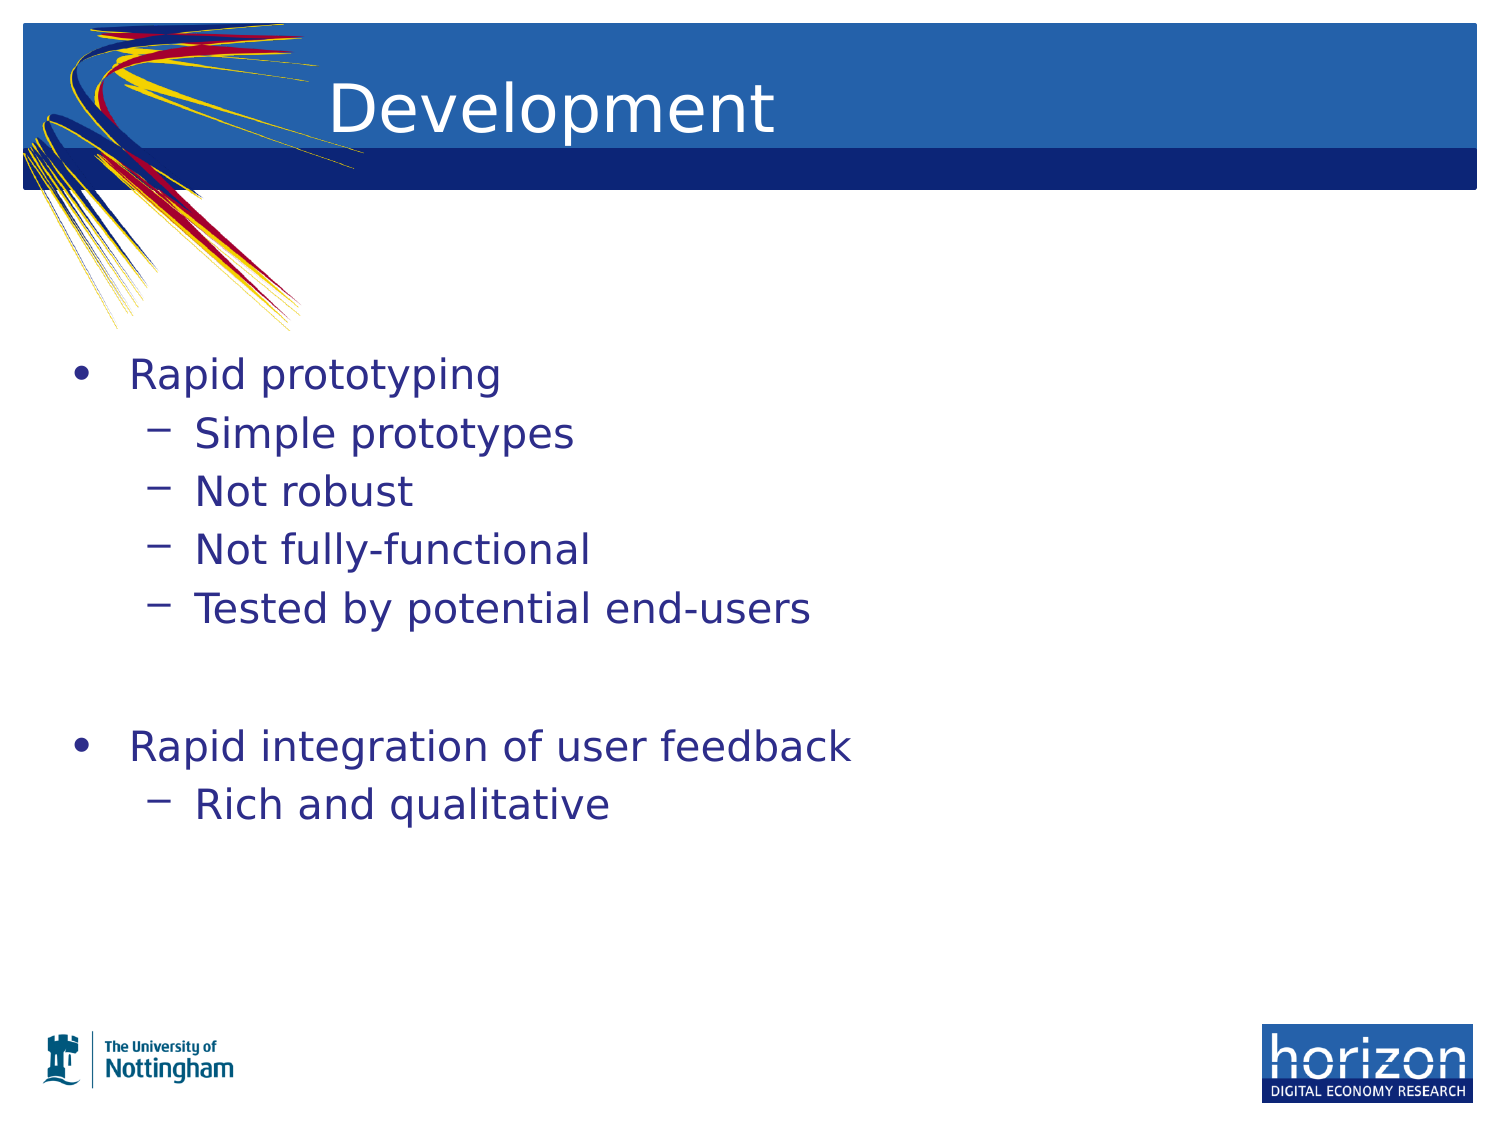

# Development
Rapid prototyping
Simple prototypes
Not robust
Not fully-functional
Tested by potential end-users

Rapid integration of user feedback
Rich and qualitative